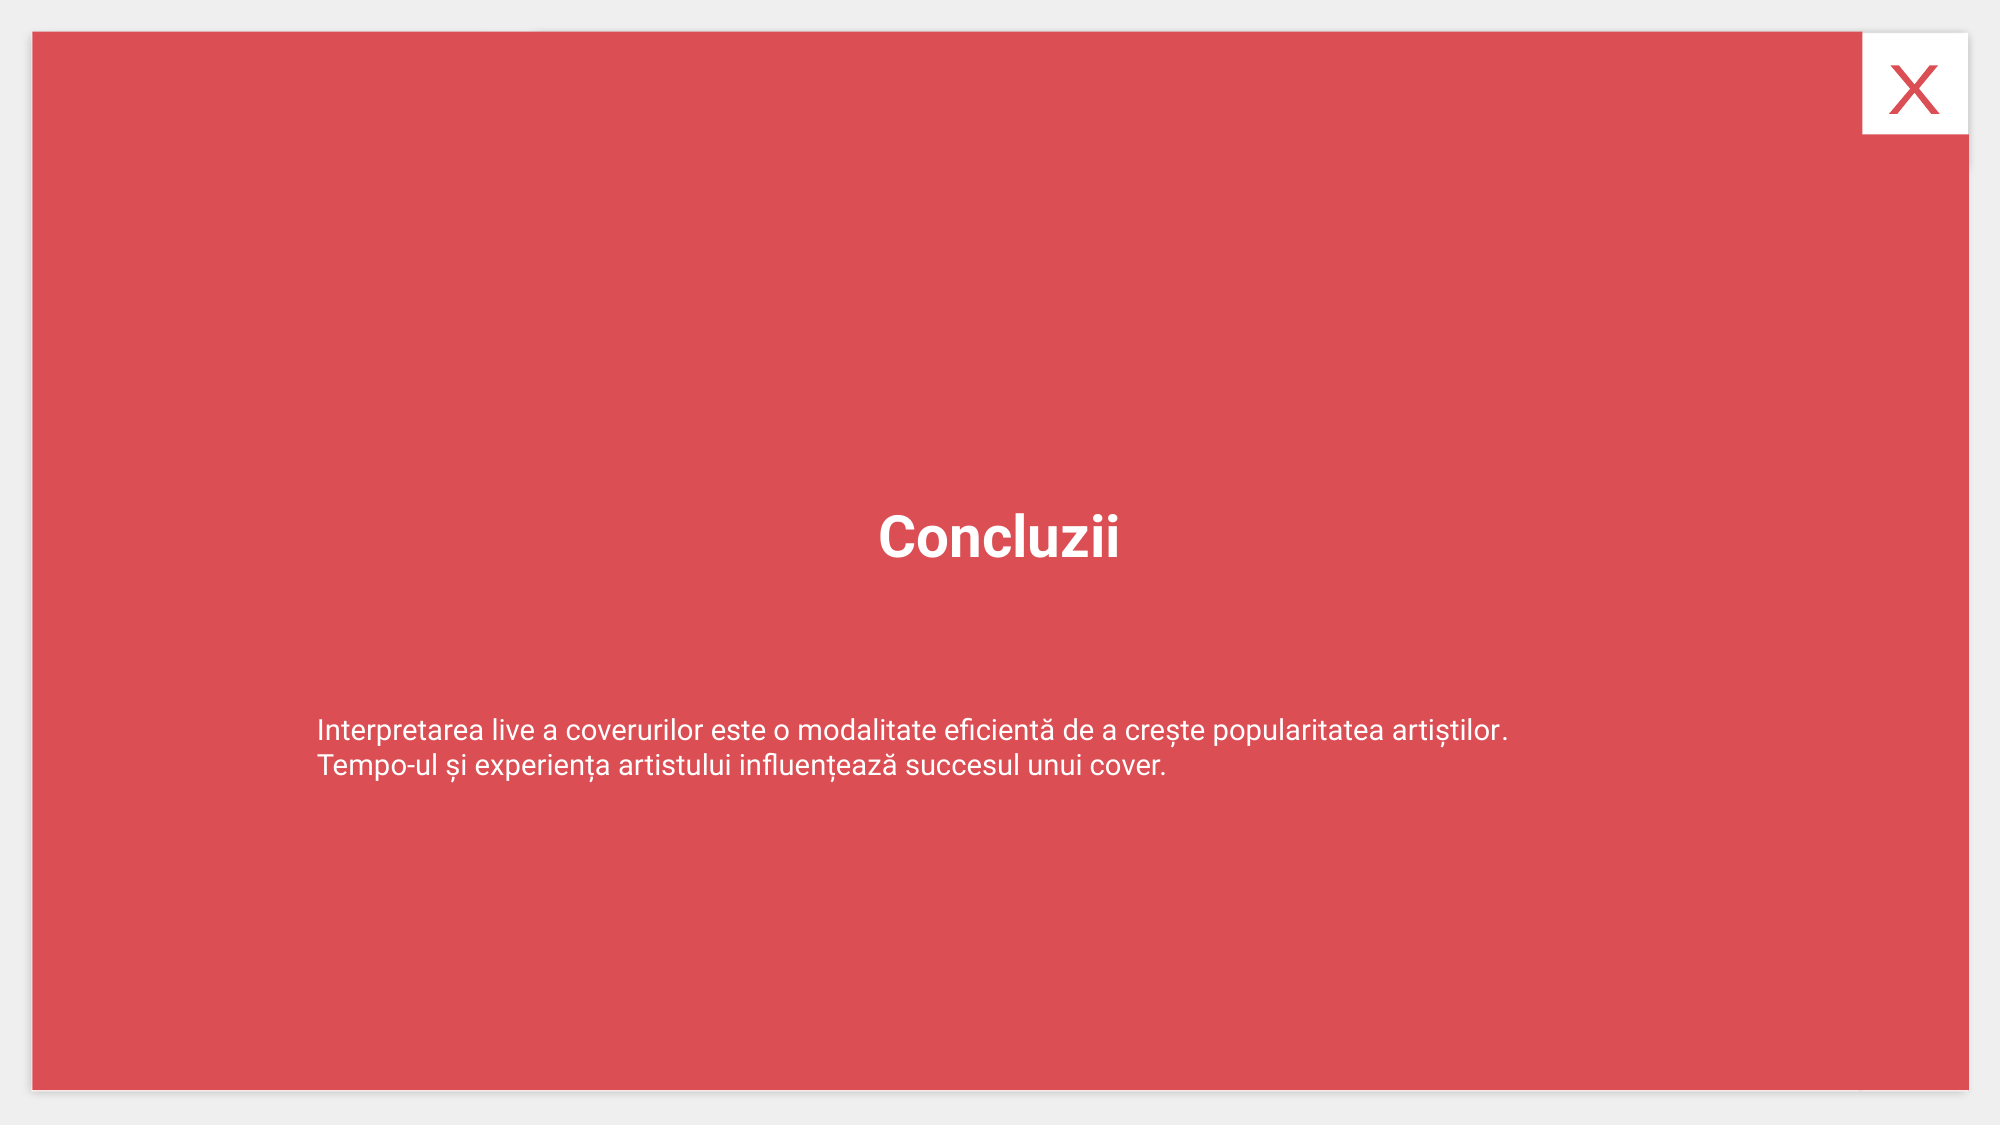

Concluzii
Interpretarea live a coverurilor este o modalitate eficientă de a crește popularitatea artiștilor.
Tempo-ul și experiența artistului influențează succesul unui cover.